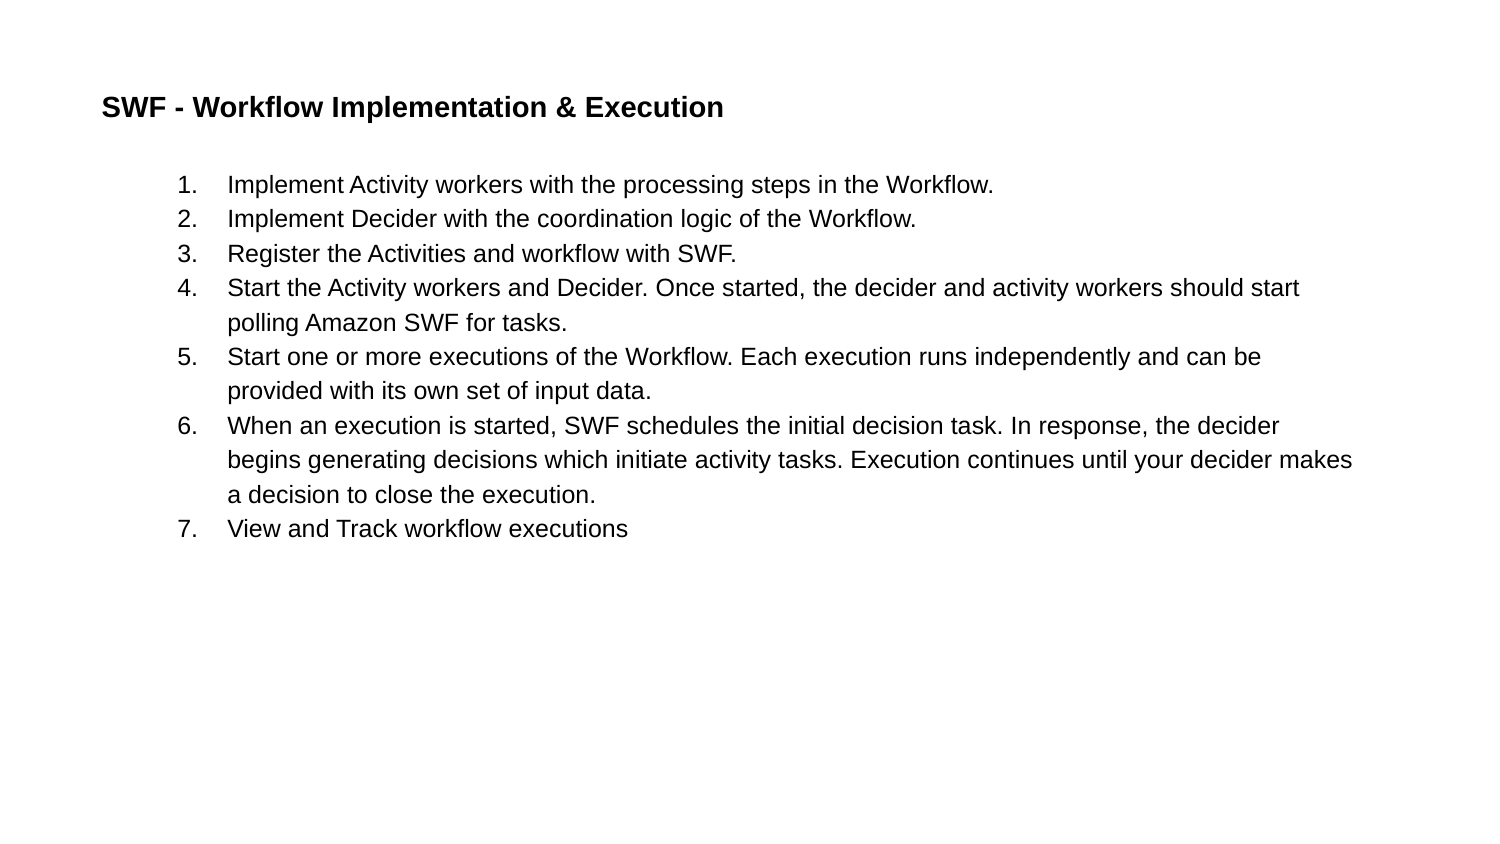

SWF - Workflow Implementation & Execution
Implement Activity workers with the processing steps in the Workflow.
Implement Decider with the coordination logic of the Workflow.
Register the Activities and workflow with SWF.
Start the Activity workers and Decider. Once started, the decider and activity workers should start polling Amazon SWF for tasks.
Start one or more executions of the Workflow. Each execution runs independently and can be provided with its own set of input data.
When an execution is started, SWF schedules the initial decision task. In response, the decider begins generating decisions which initiate activity tasks. Execution continues until your decider makes a decision to close the execution.
View and Track workflow executions